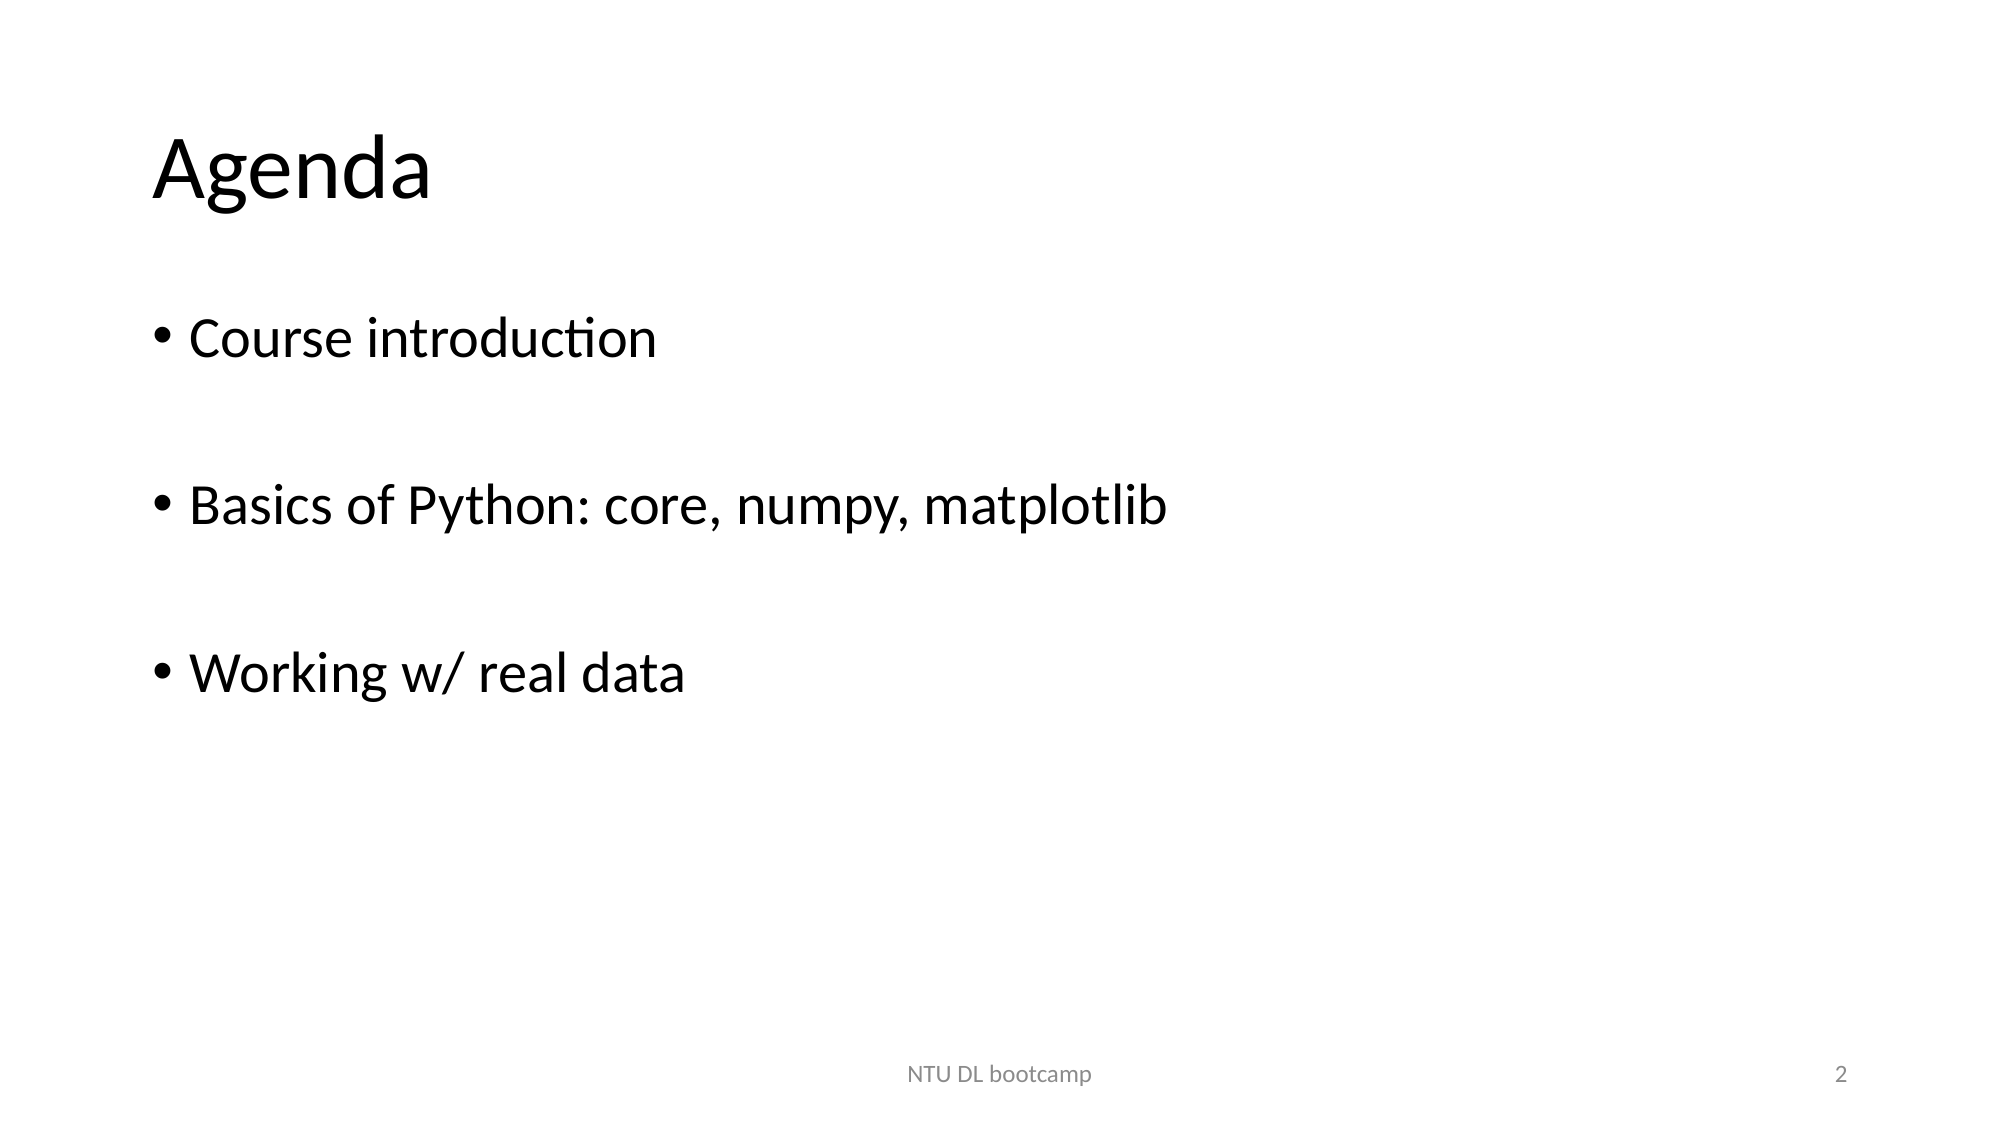

# Agenda
Course introduction

Basics of Python: core, numpy, matplotlib

Working w/ real data

NTU DL bootcamp
2